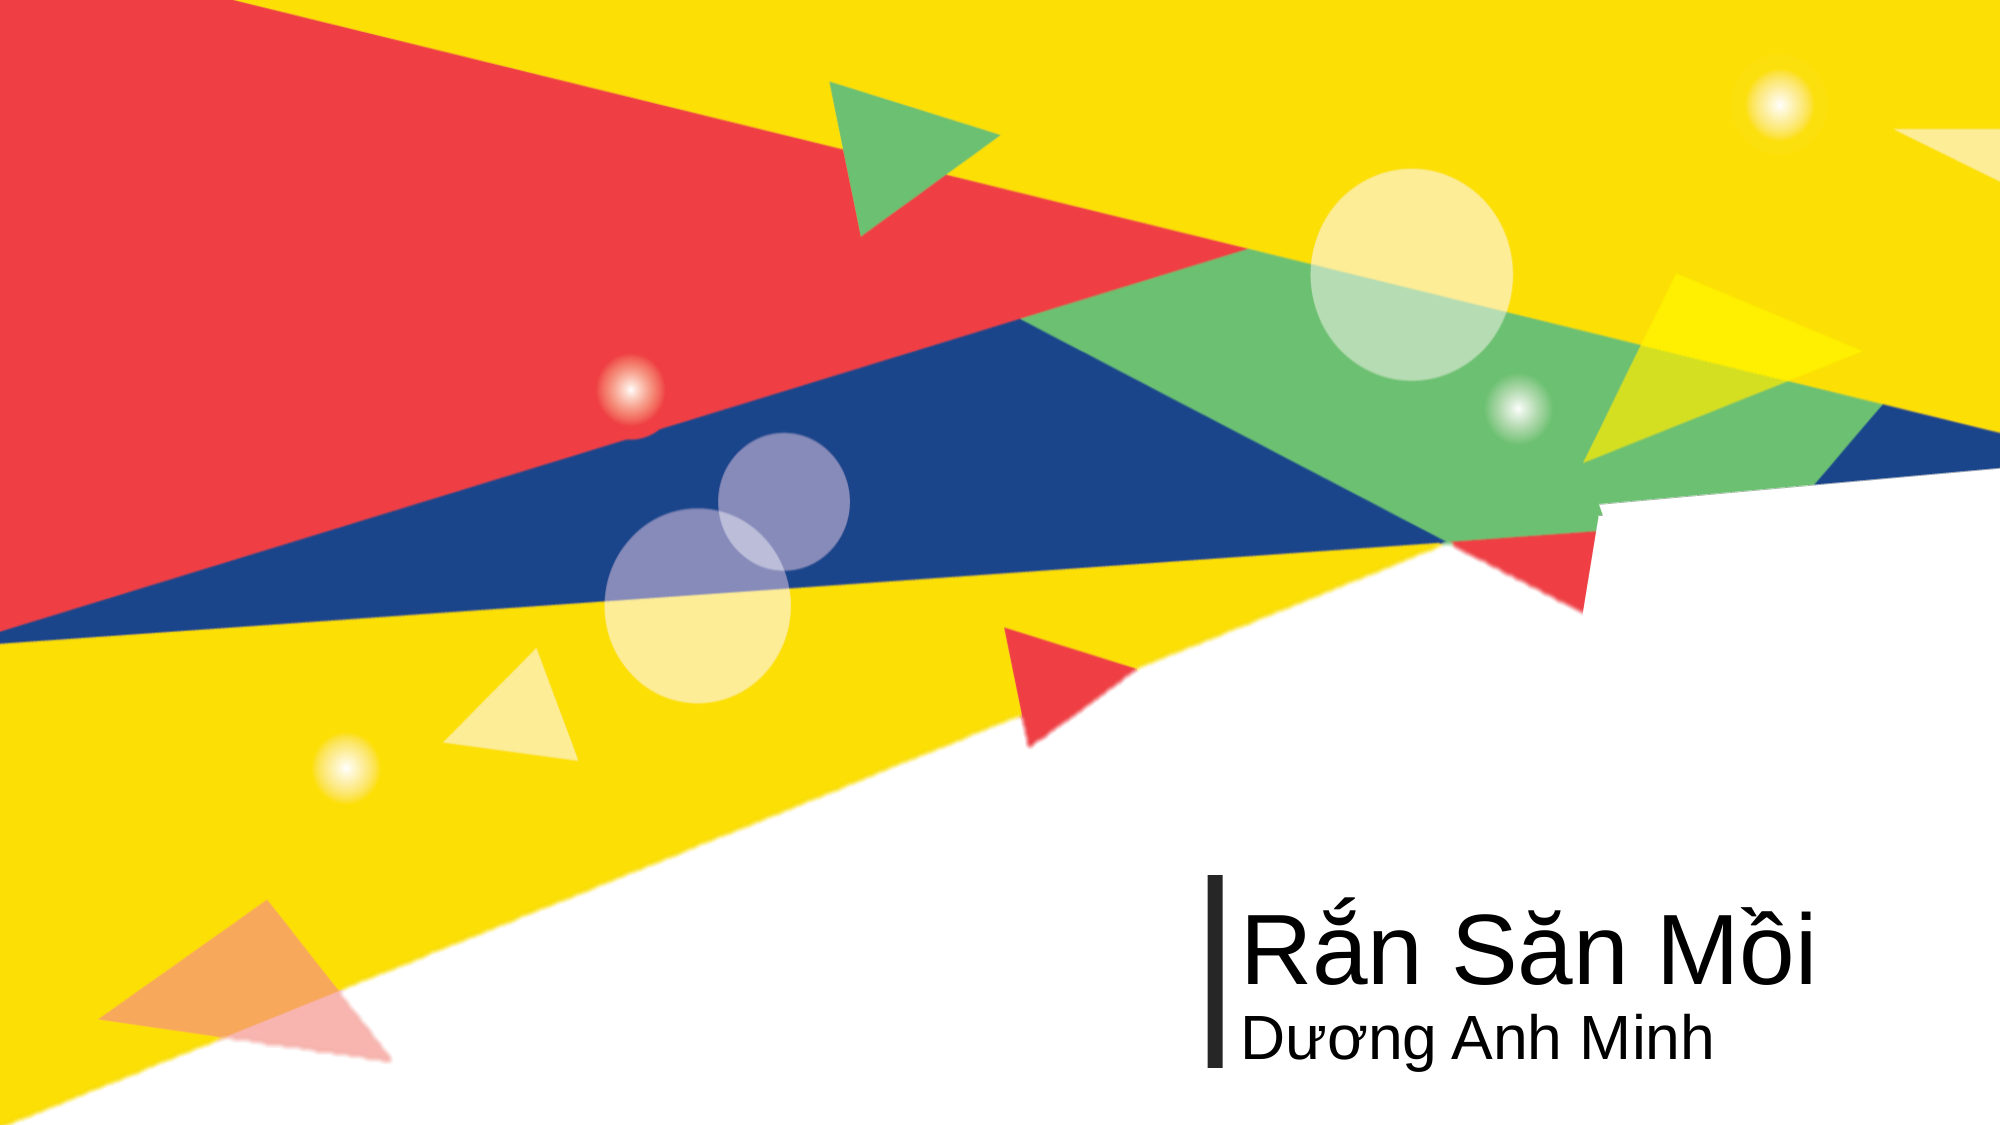

# Rắn Săn Mồi Dương Anh Minh